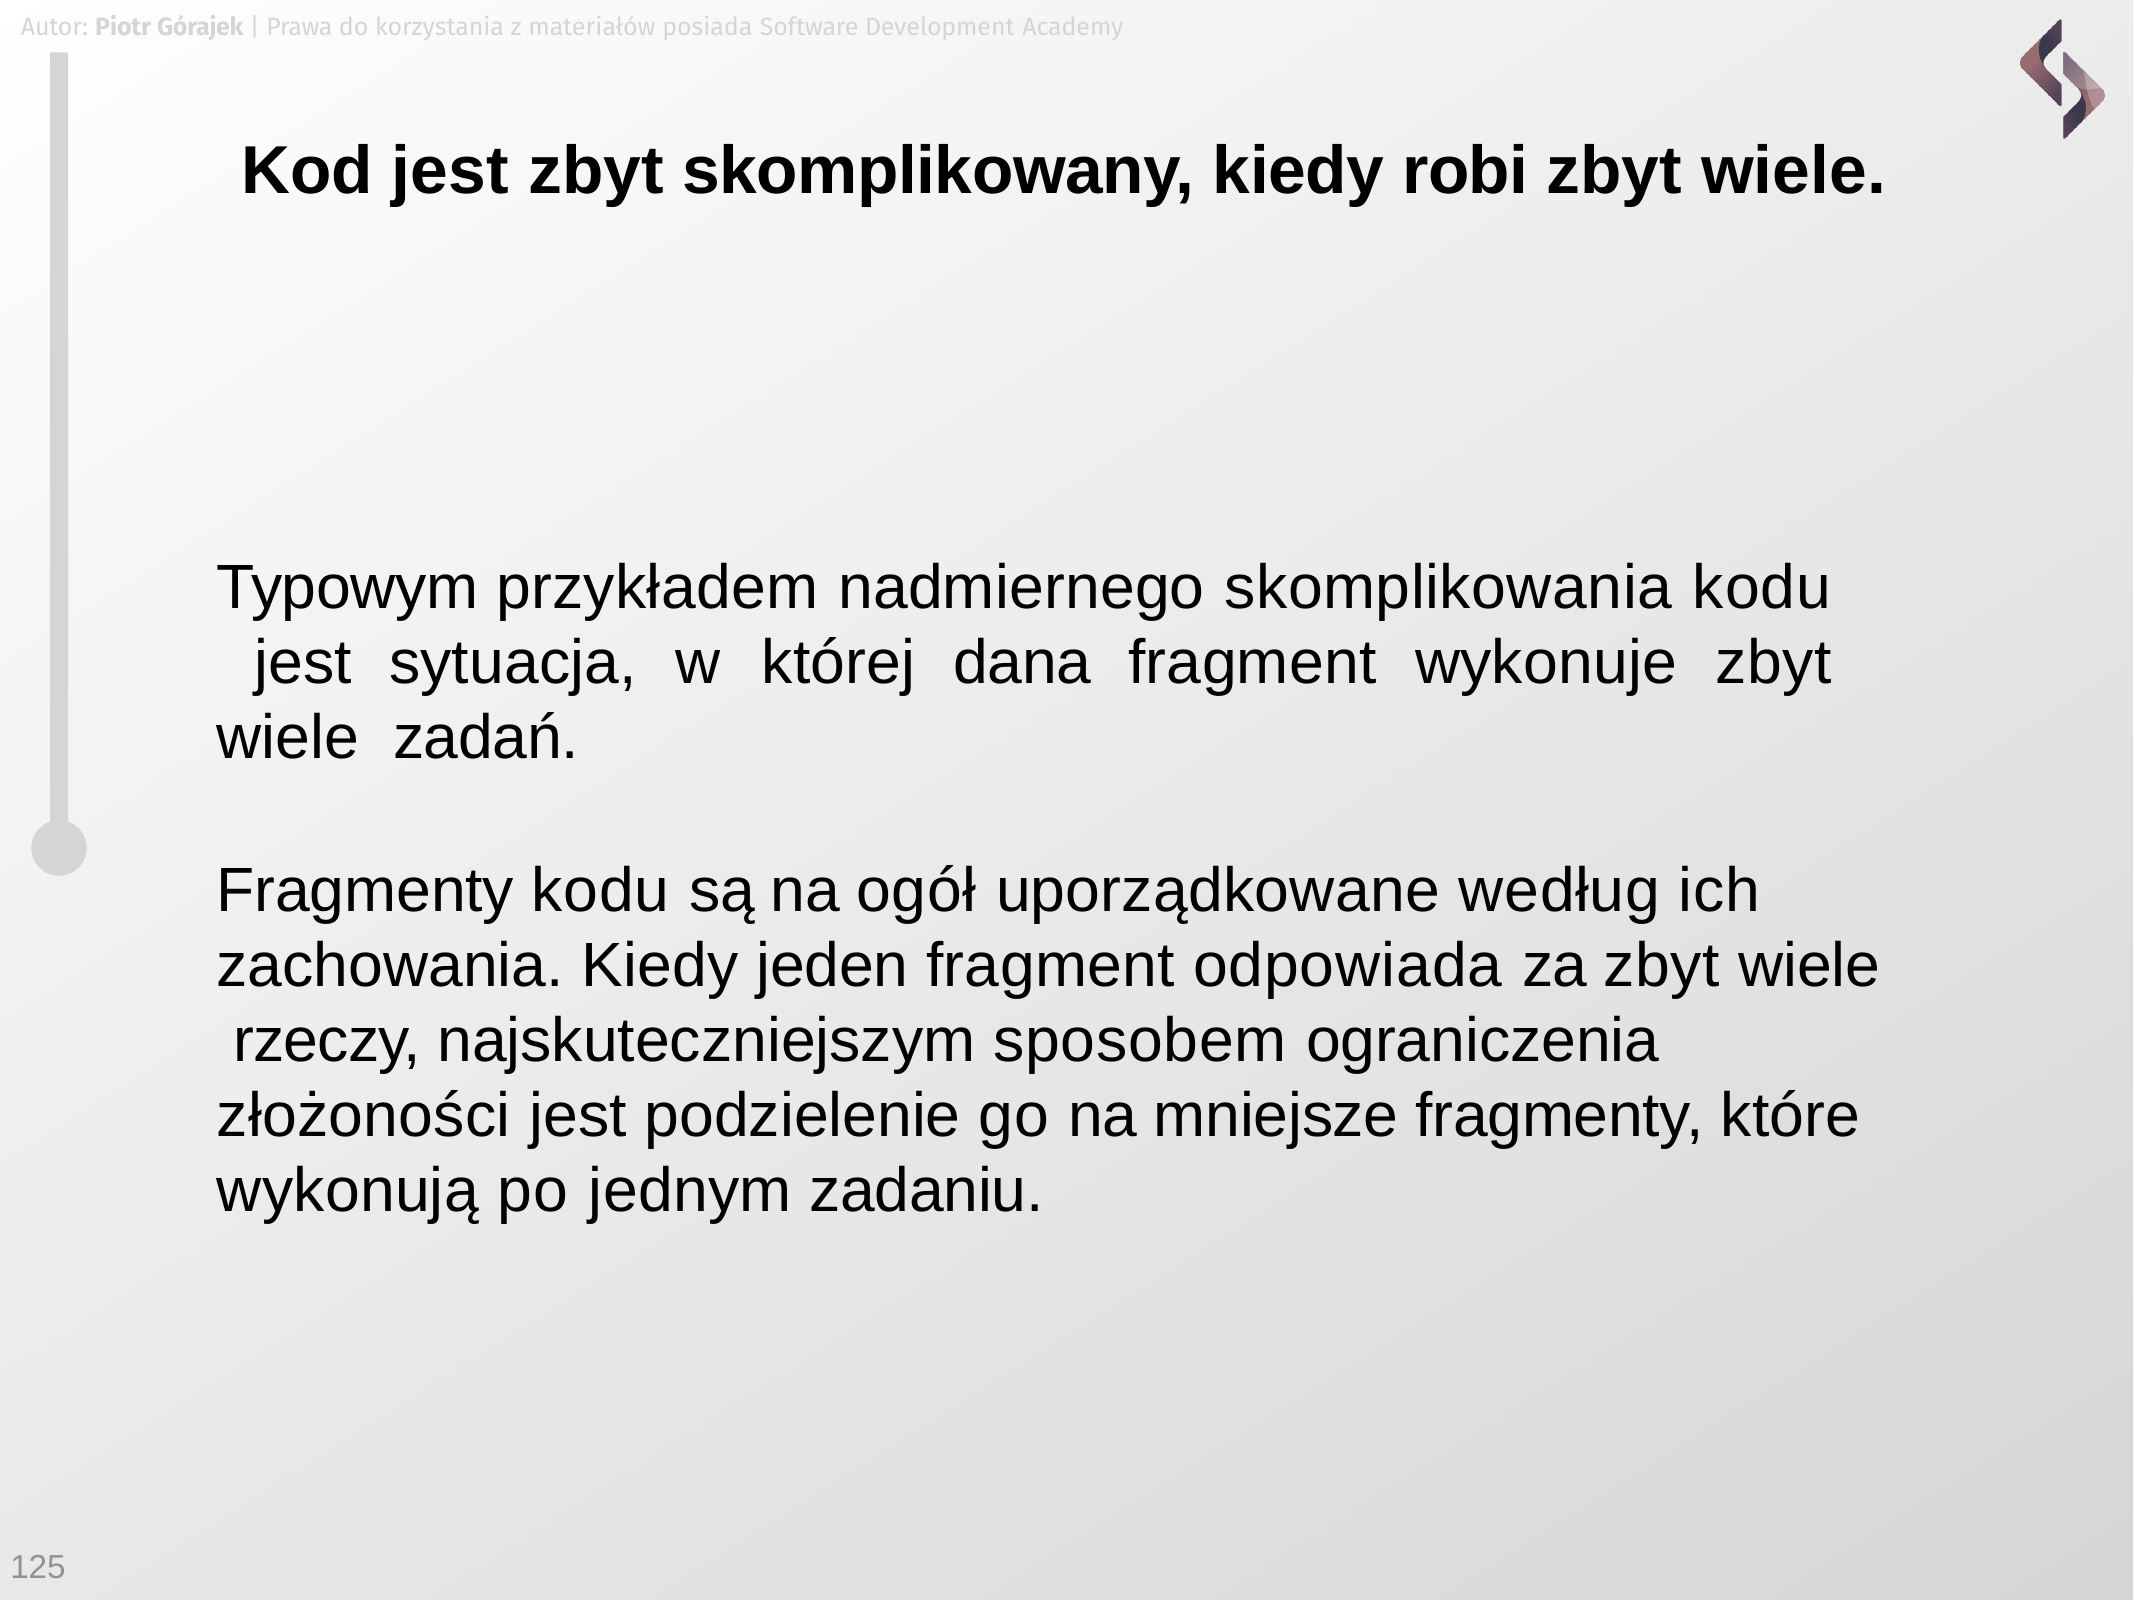

Autor: Piotr Górajek | Prawa do korzystania z materiałów posiada Software Development Academy

# Kod jest zbyt skomplikowany, kiedy robi zbyt wiele.
Typowym przykładem nadmiernego skomplikowania kodu  jest sytuacja, w której dana fragment wykonuje zbyt wiele  zadań.

Fragmenty kodu są na ogół uporządkowane według ich  zachowania. Kiedy jeden fragment odpowiada za zbyt wiele  rzeczy, najskuteczniejszym sposobem ograniczenia  złożoności jest podzielenie go na mniejsze fragmenty, które  wykonują po jednym zadaniu.

125